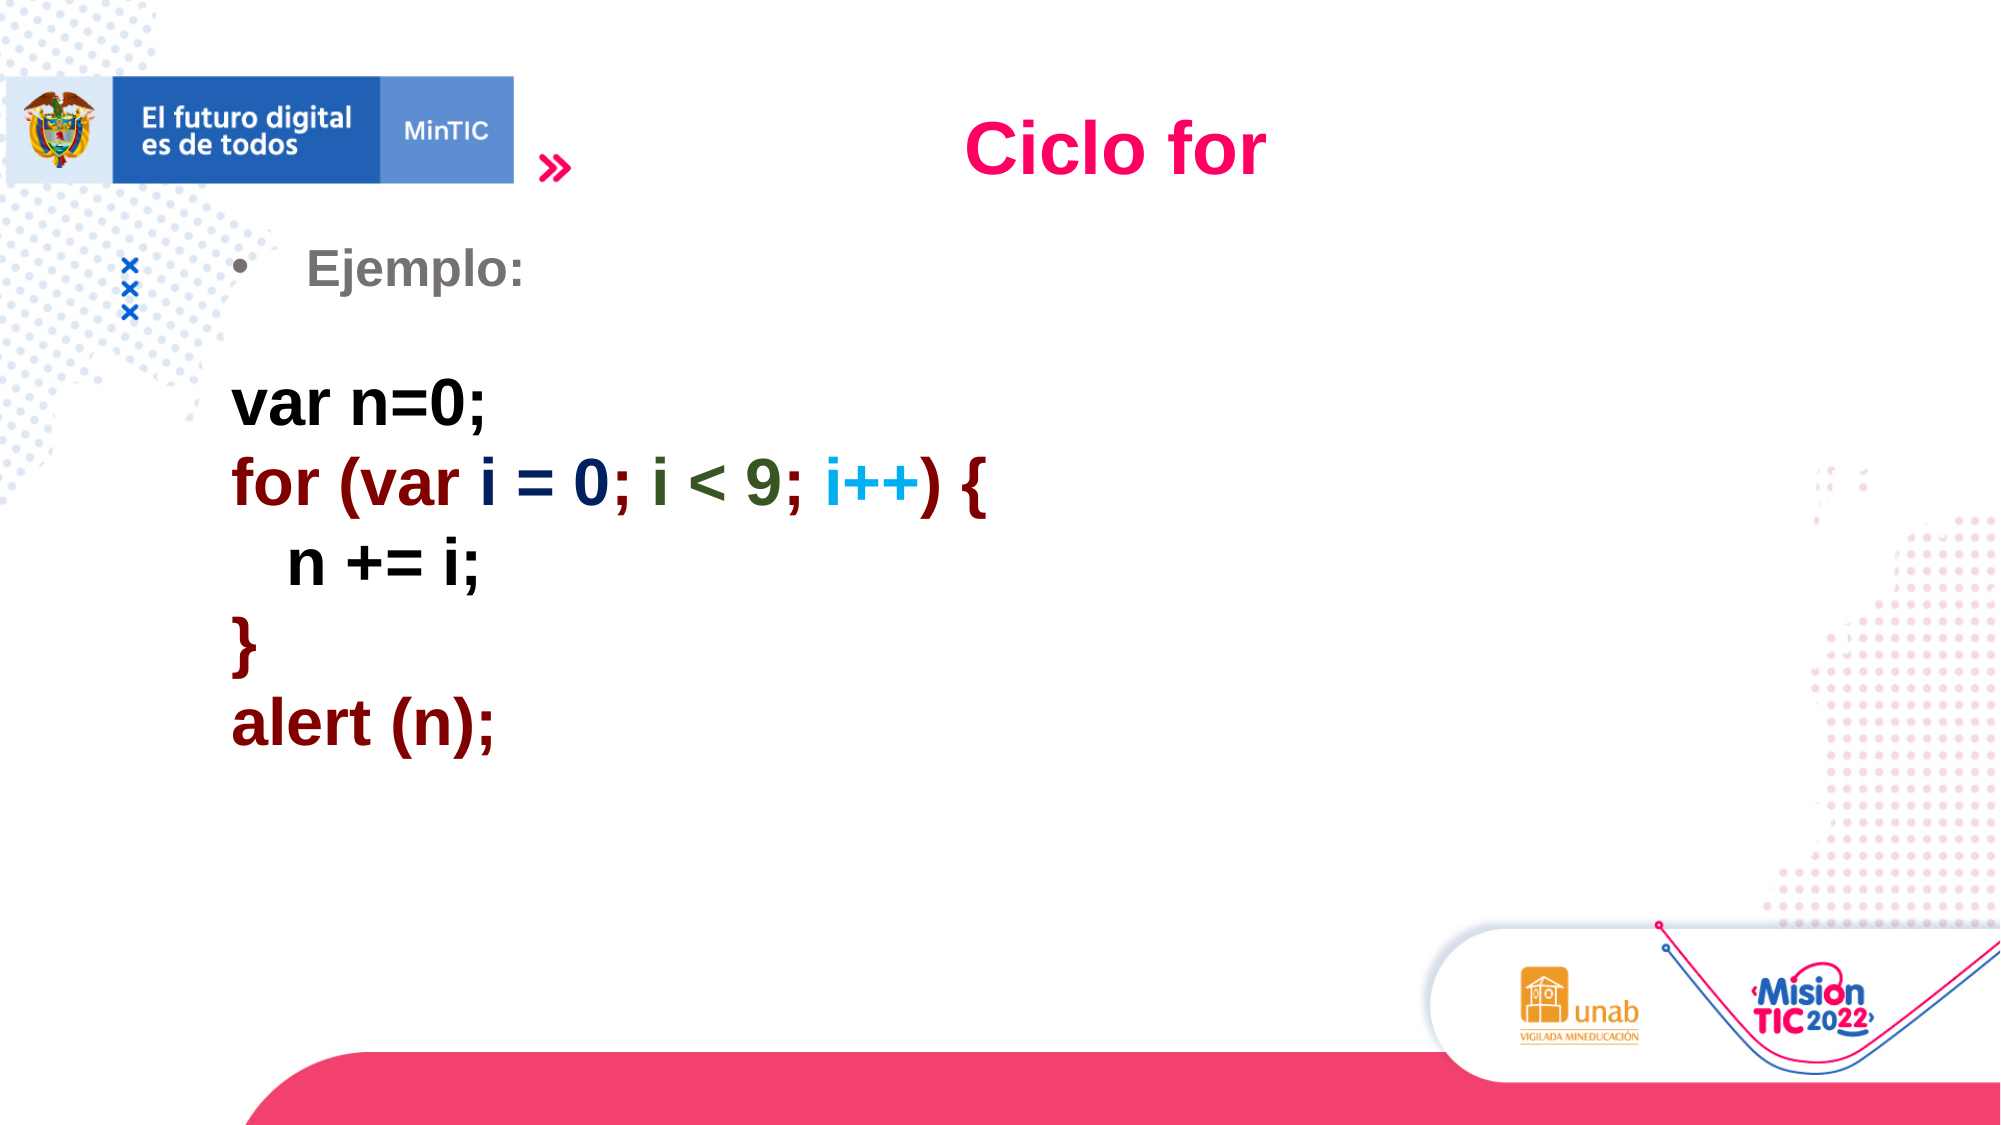

Ciclo for
Ejemplo:

var n=0;
for (var i = 0; i < 9; i++) {
   n += i;
}
alert (n);